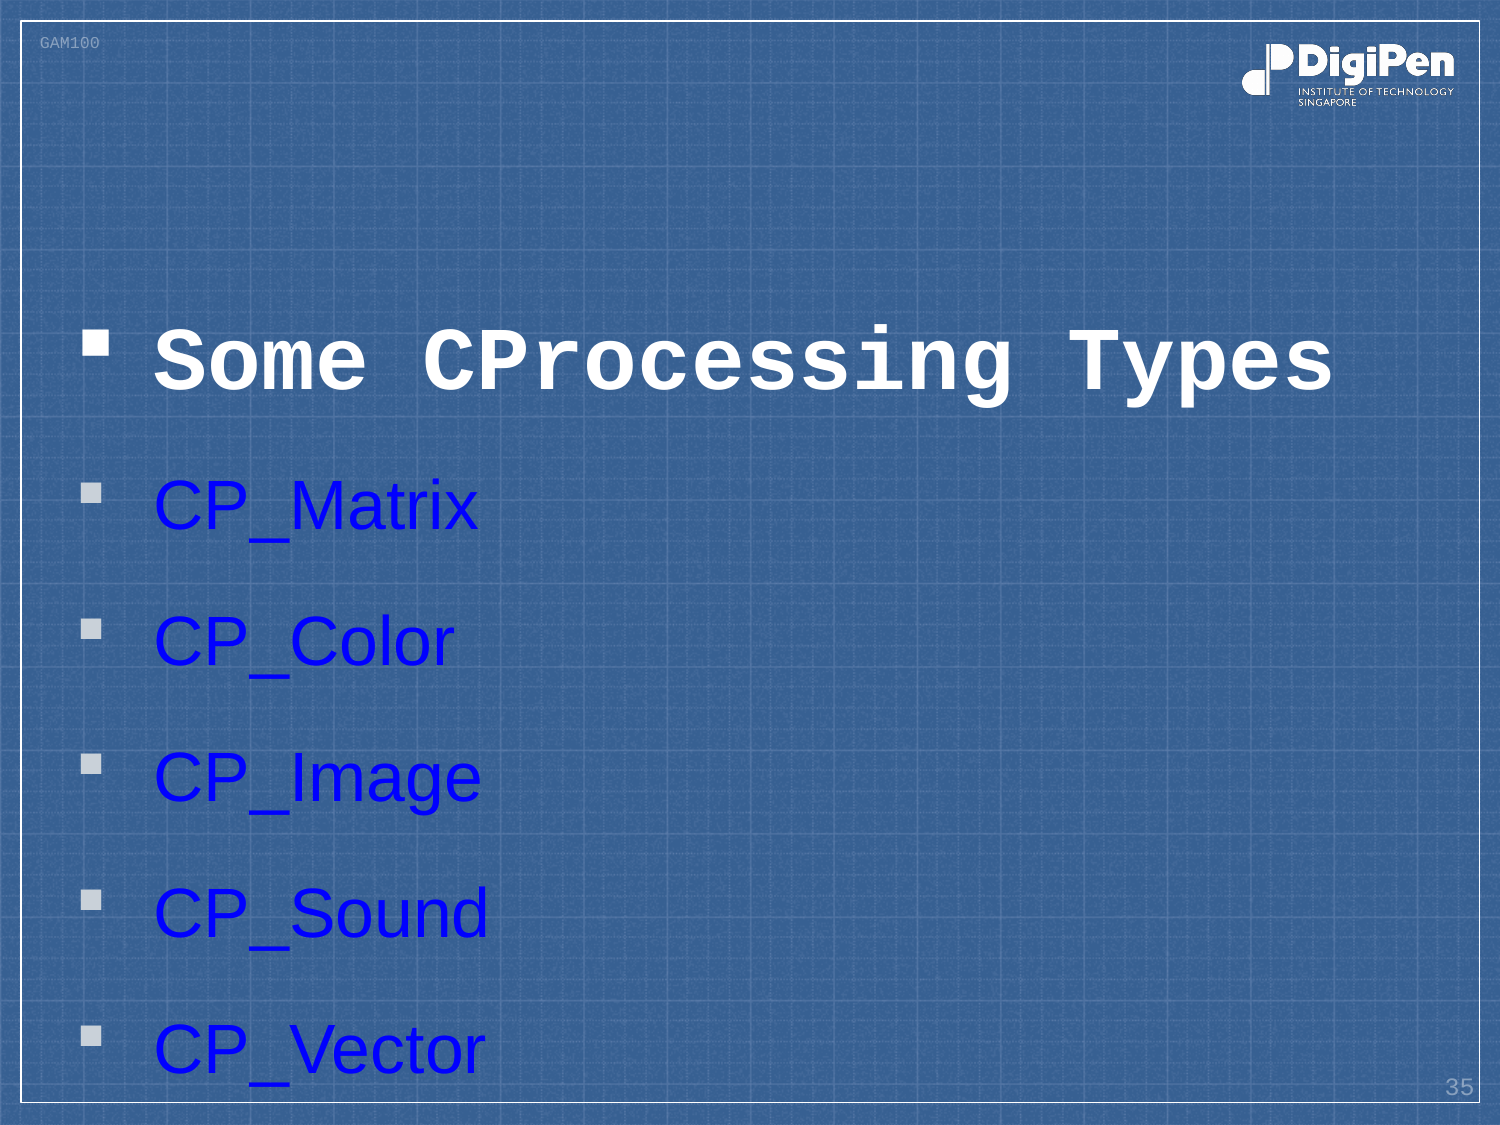

#
Some CProcessing Types
CP_Matrix
CP_Color
CP_Image
CP_Sound
CP_Vector

35